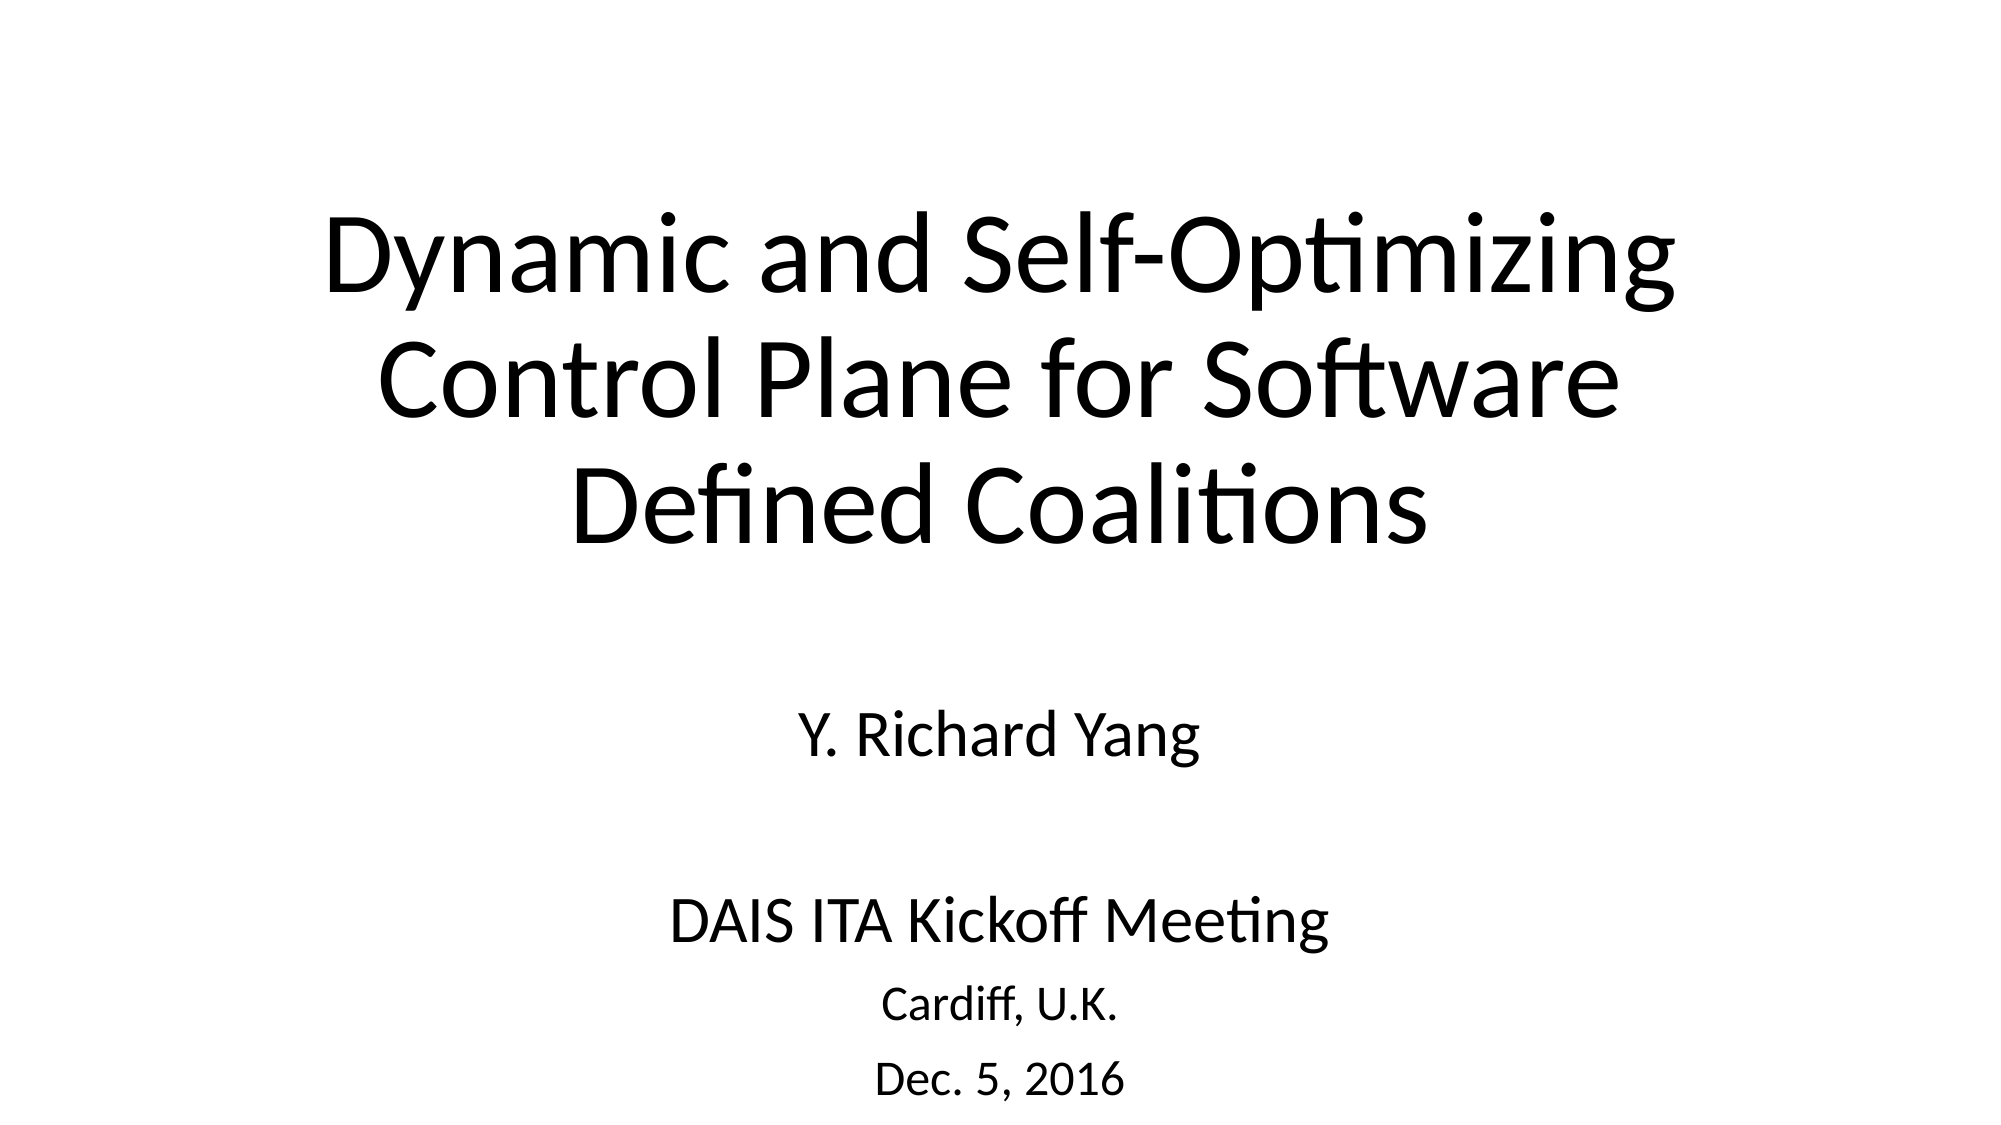

# Dynamic and Self-Optimizing Control Plane for Software Defined Coalitions

Y. Richard Yang

DAIS ITA Kickoff Meeting
Cardiff, U.K.
Dec. 5, 2016